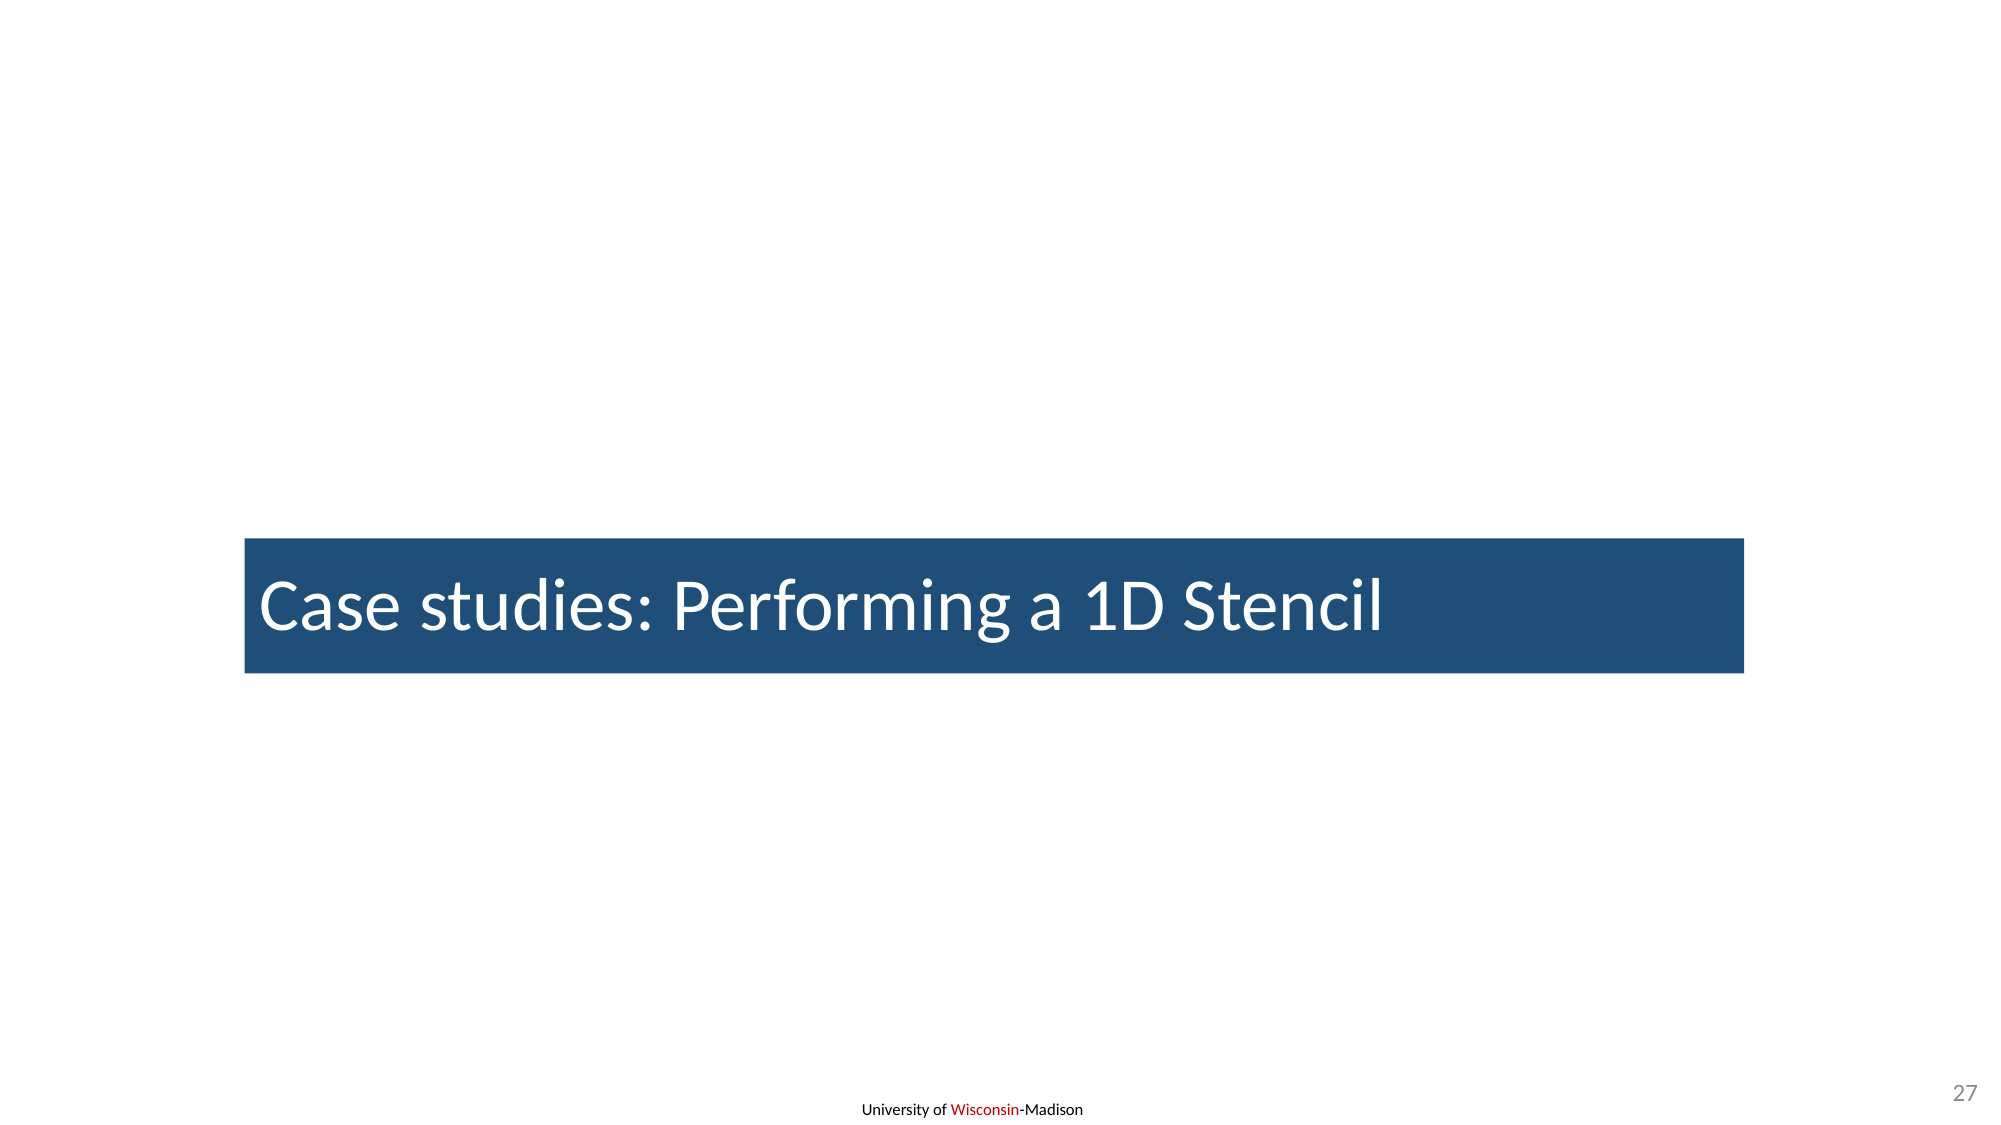

# Case studies: Performing a 1D Stencil
27